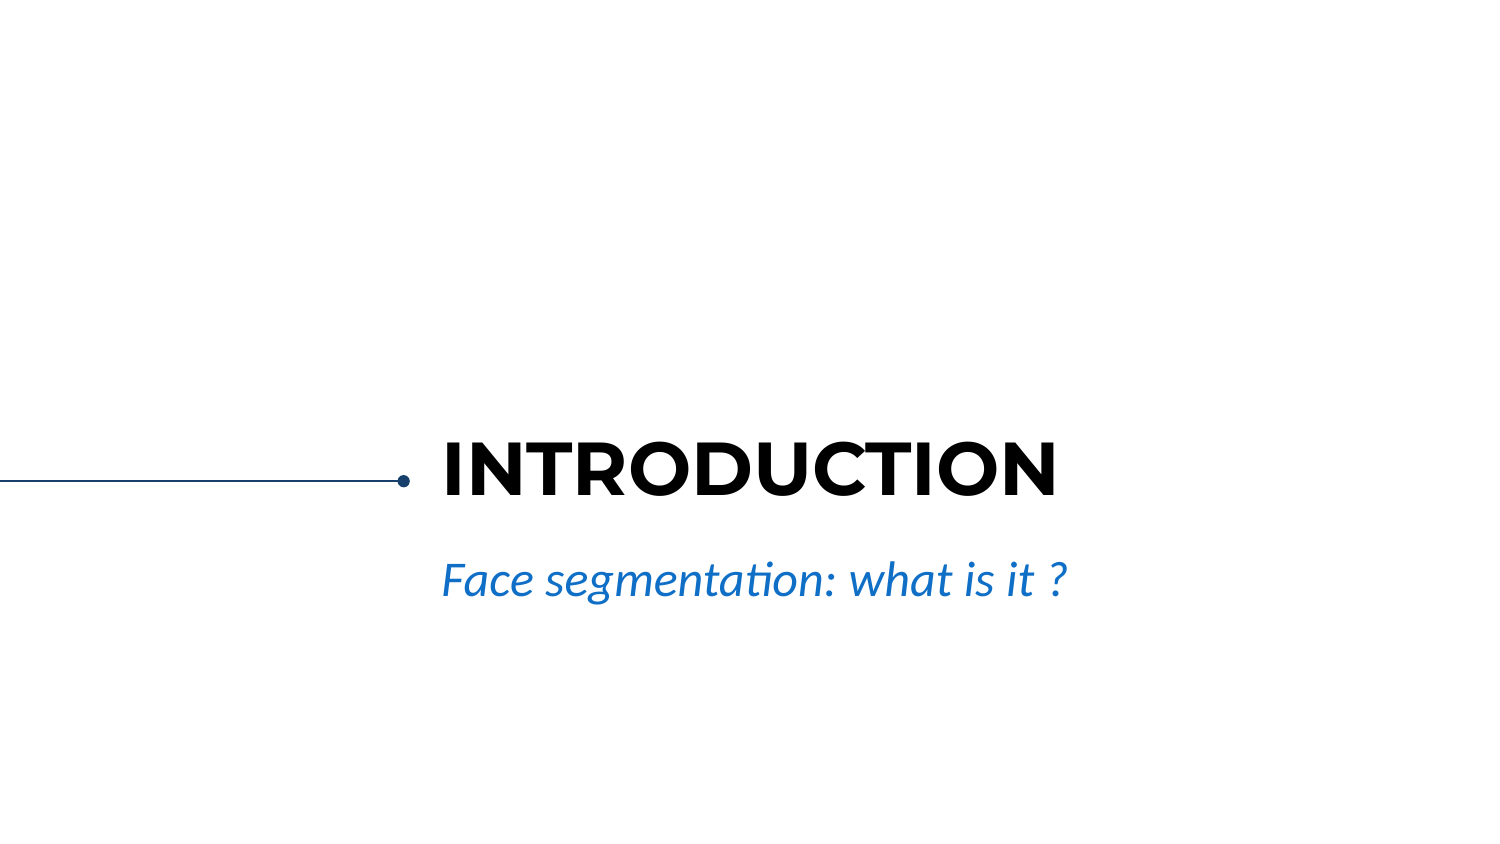

# INTRODUCTION
Face segmentation: what is it ?